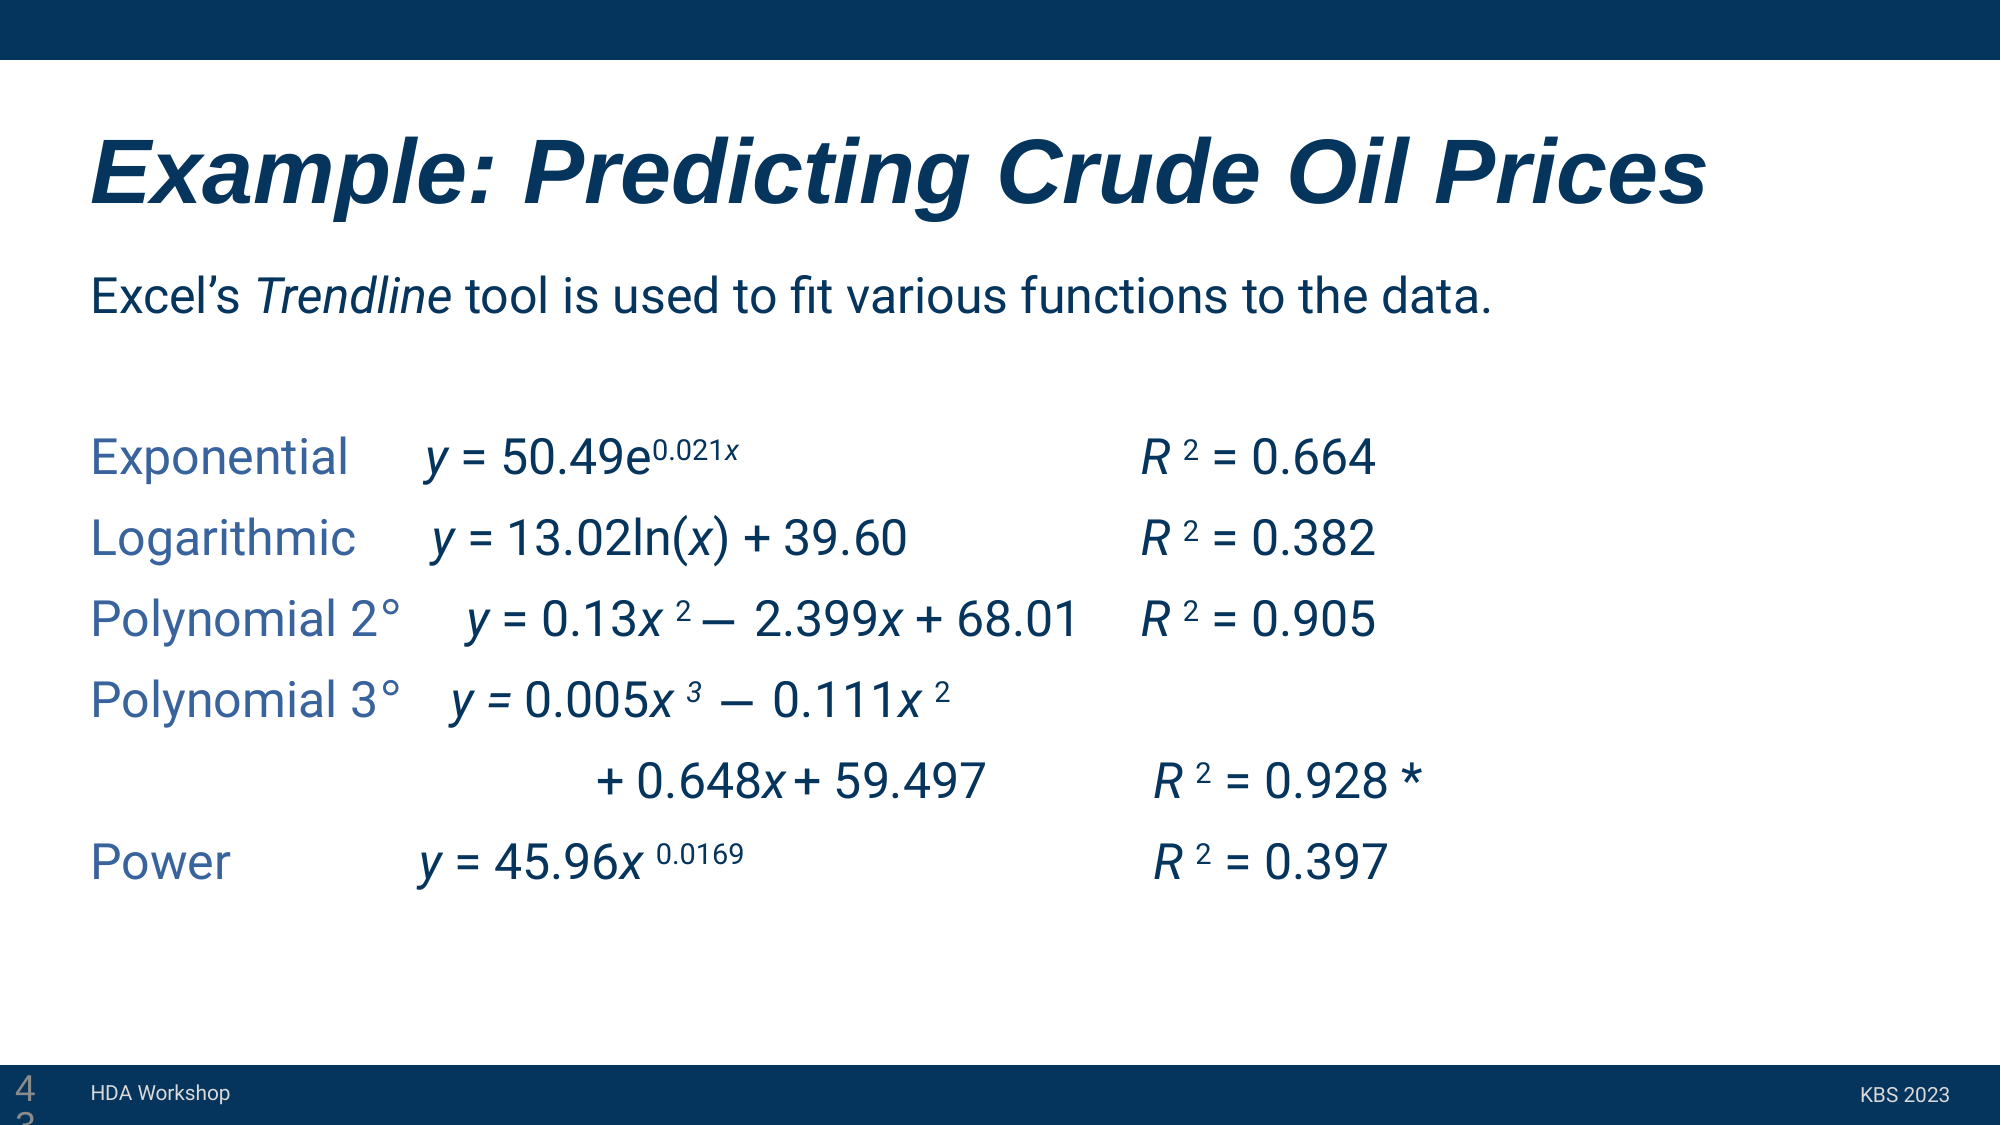

# Example: Predicting Crude Oil Prices
Excel’s Trendline tool is used to fit various functions to the data.

Exponential      y = 50.49e0.021x                       	R 2 = 0.664
Logarithmic      y = 13.02ln(x) + 39.60            	R 2 = 0.382
Polynomial 2°    y = 0.13x 2 − 2.399x + 68.01   	R 2 = 0.905
Polynomial 3°   y = 0.005x 3 − 0.111x 2
                     		      + 0.648x + 59.497        	 R 2 = 0.928 *
Power               y = 45.96x 0.0169                     	 R 2 = 0.397

43
HDA Workshop
KBS 2023